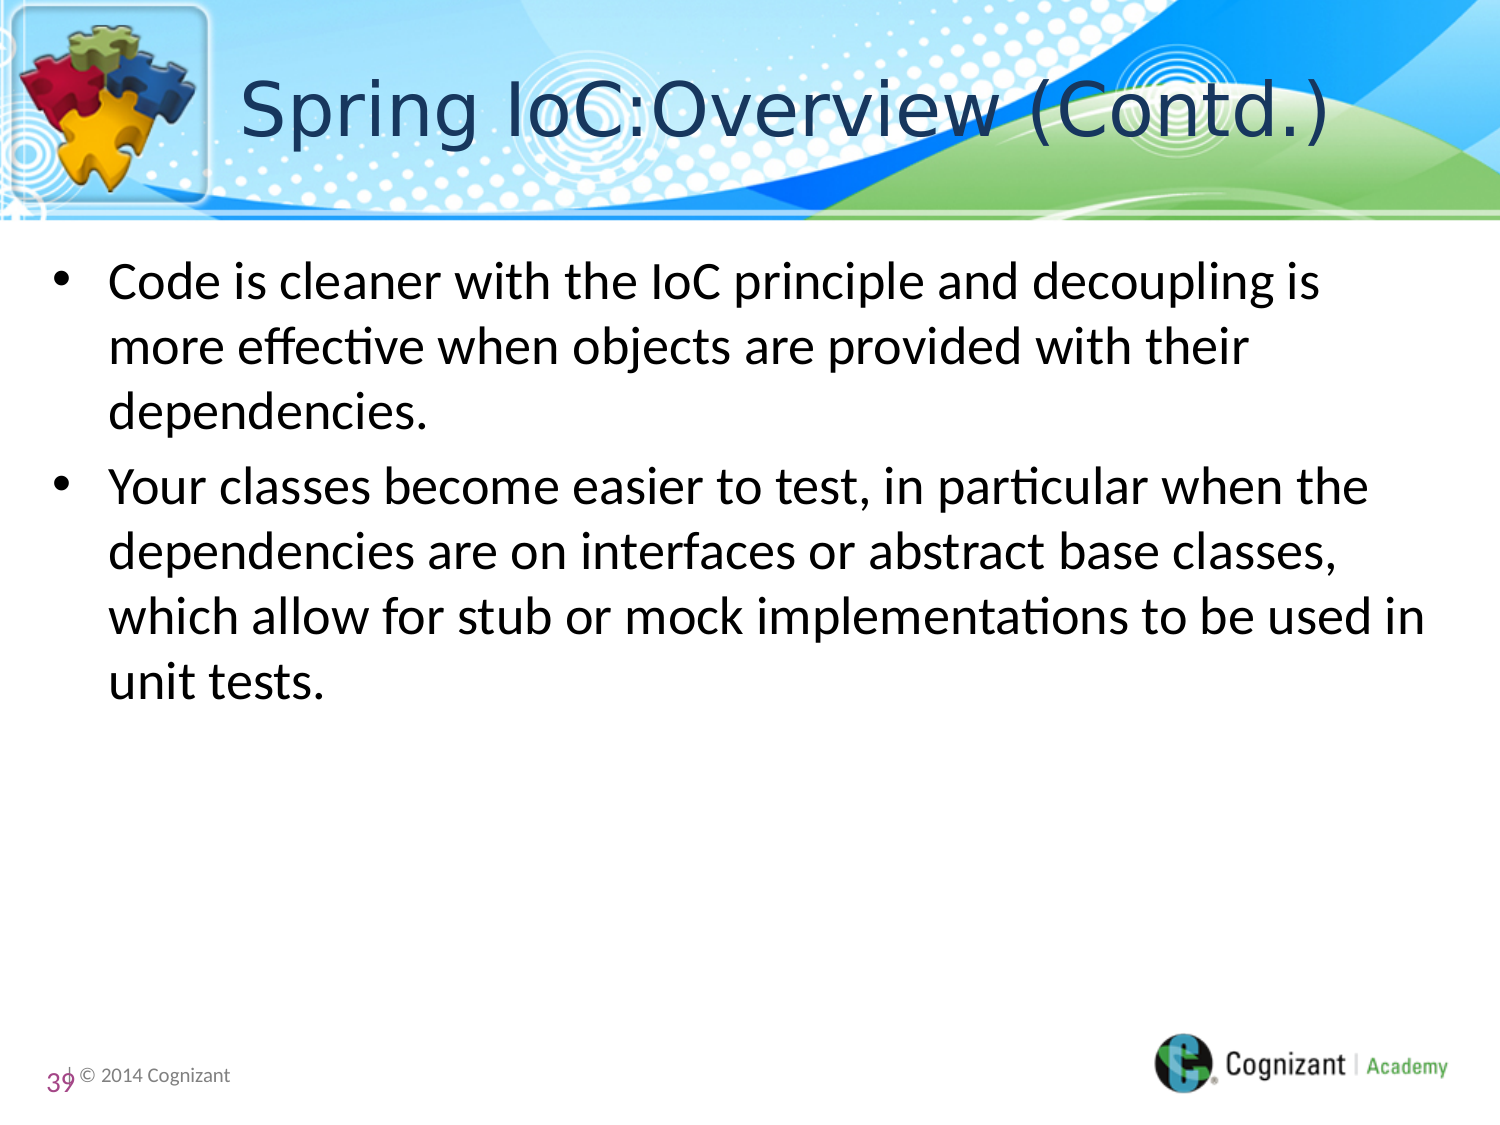

# Spring IoC:Overview (Contd.)
Code is cleaner with the IoC principle and decoupling is more effective when objects are provided with their dependencies.
Your classes become easier to test, in particular when the dependencies are on interfaces or abstract base classes, which allow for stub or mock implementations to be used in unit tests.
39